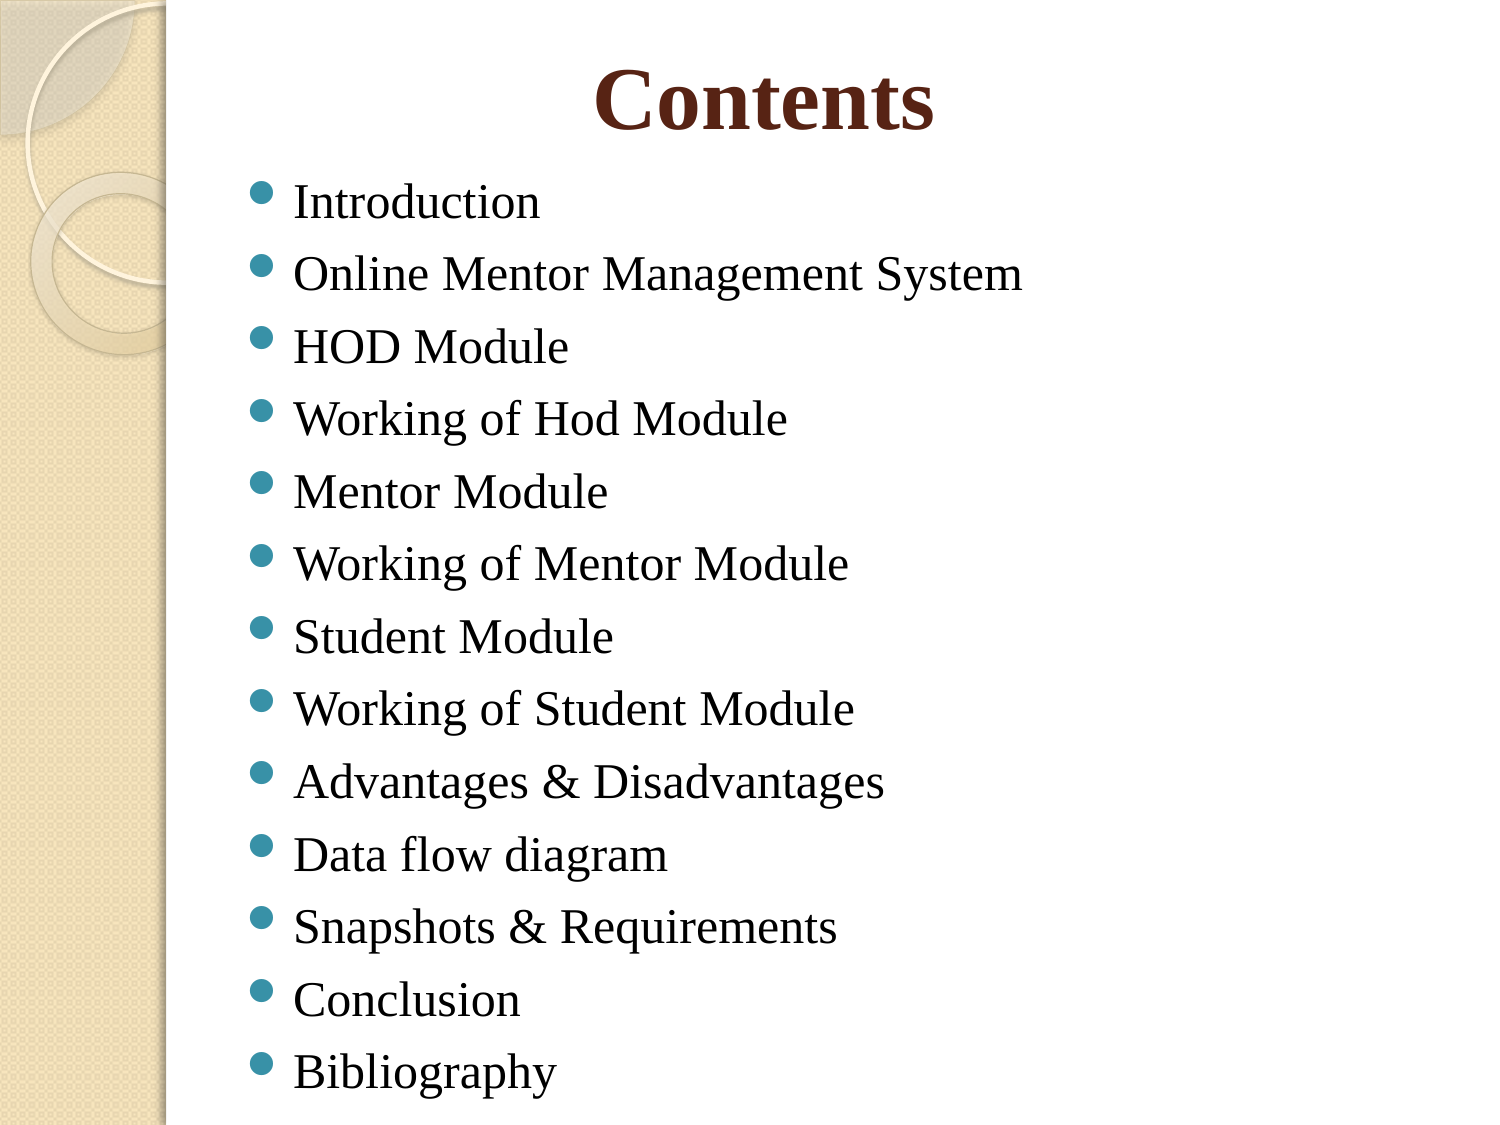

# Contents
Introduction
Online Mentor Management System
HOD Module
Working of Hod Module
Mentor Module
Working of Mentor Module
Student Module
Working of Student Module
Advantages & Disadvantages
Data flow diagram
Snapshots & Requirements
Conclusion
Bibliography